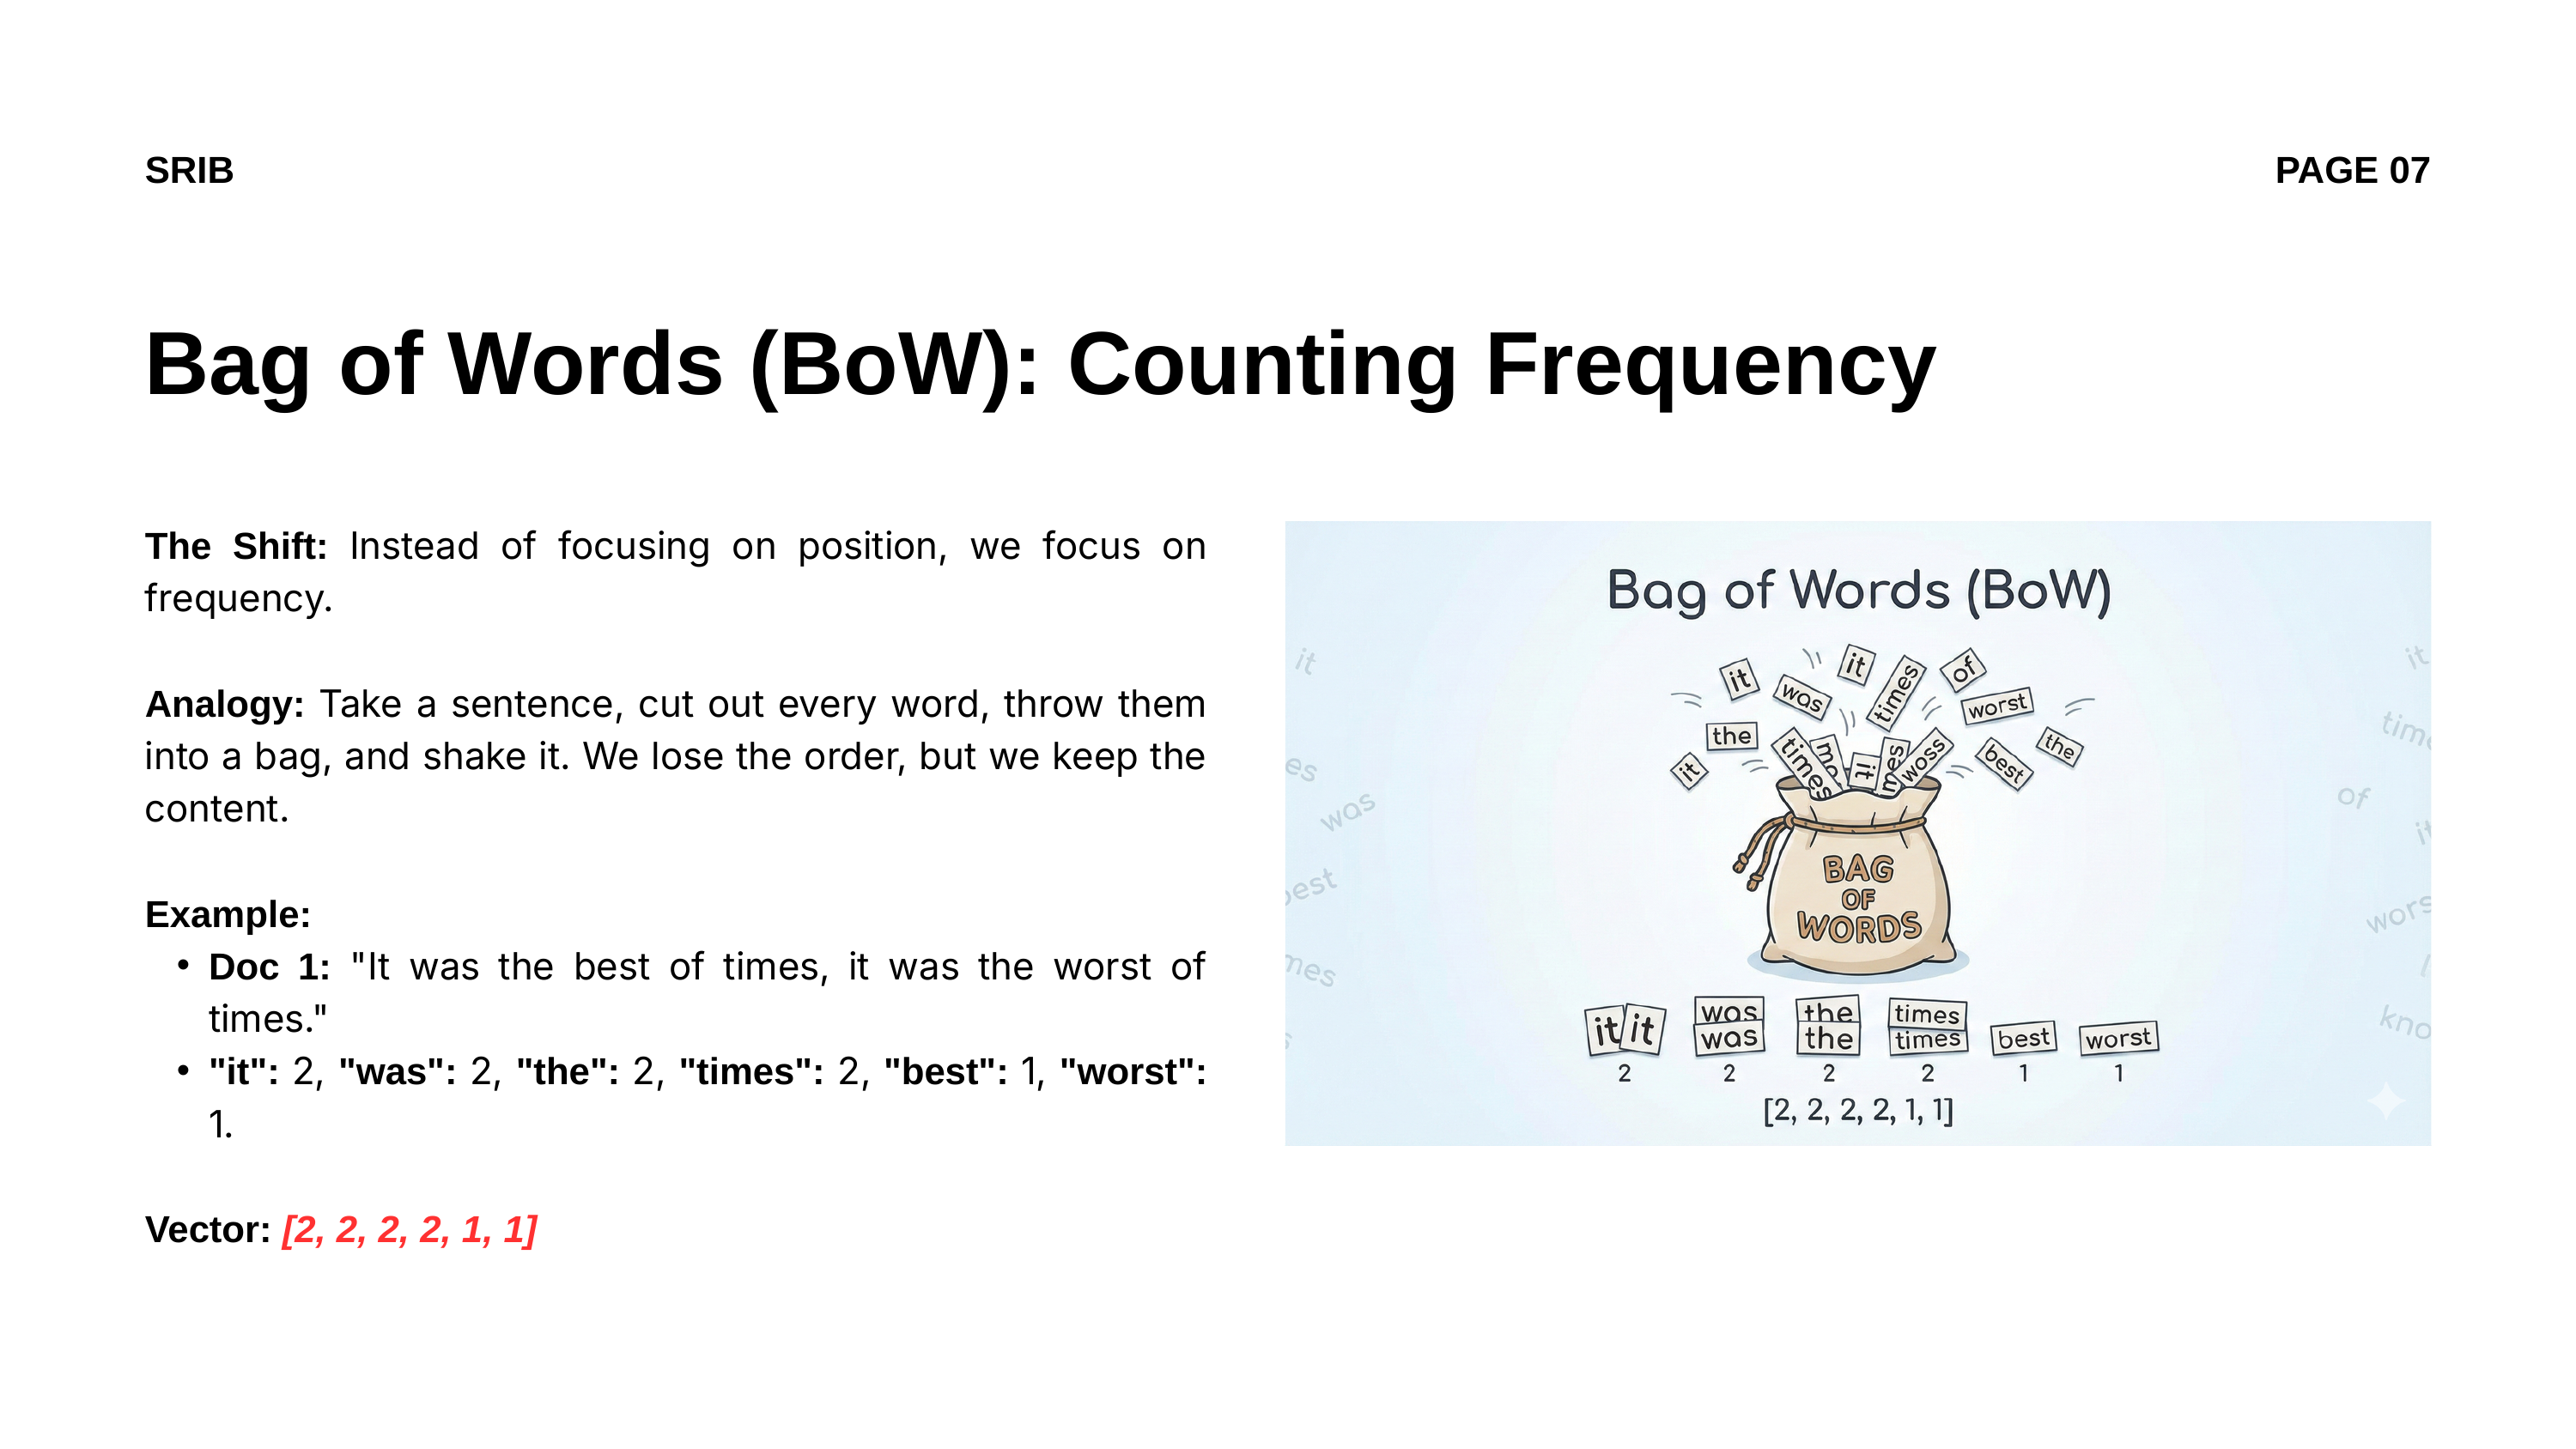

SRIB
PAGE 07
Bag of Words (BoW): Counting Frequency
The Shift: Instead of focusing on position, we focus on frequency.

Analogy: Take a sentence, cut out every word, throw them into a bag, and shake it. We lose the order, but we keep the content.

Example:
Doc 1: "It was the best of times, it was the worst of times."
"it": 2, "was": 2, "the": 2, "times": 2, "best": 1, "worst": 1.

Vector: [2, 2, 2, 2, 1, 1]